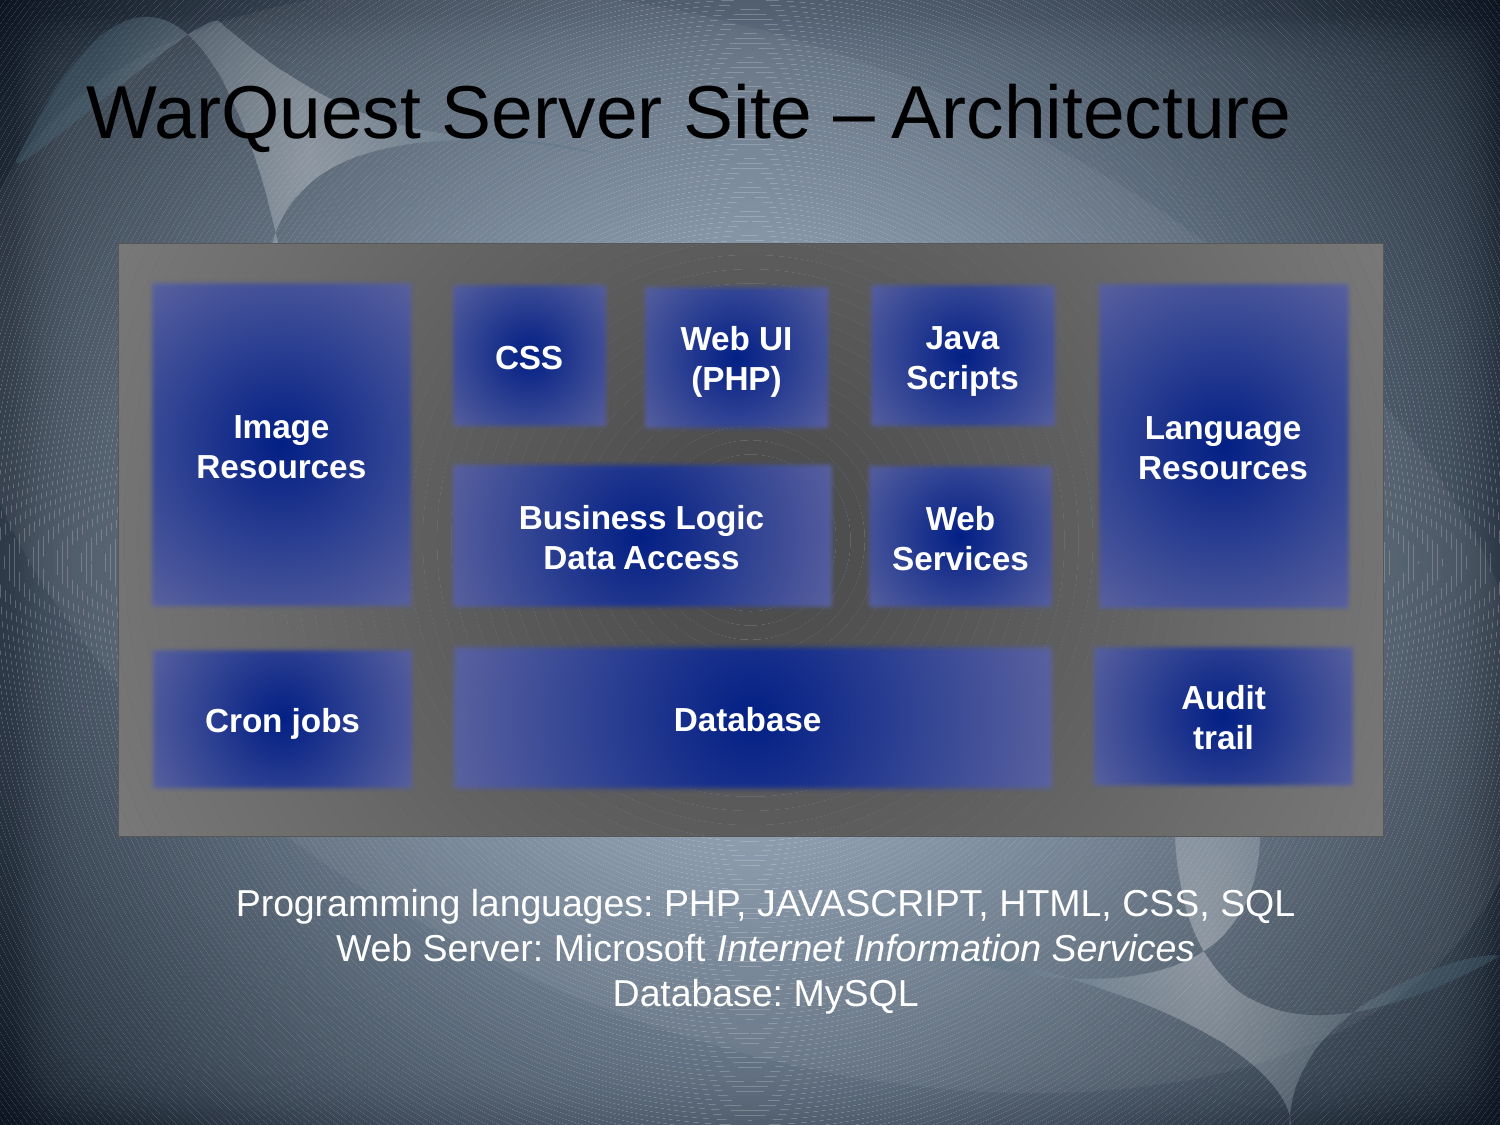

# WarQuest Server Site – Architecture

Image
Resources

Language
Resources

CSS
Java
Scripts
Web UI
(PHP)
Business Logic
Data Access
Web
Services
Audit
trail
Database
Cron jobs
Programming languages: PHP, JAVASCRIPT, HTML, CSS, SQL
Web Server: Microsoft Internet Information Services
Database: MySQL